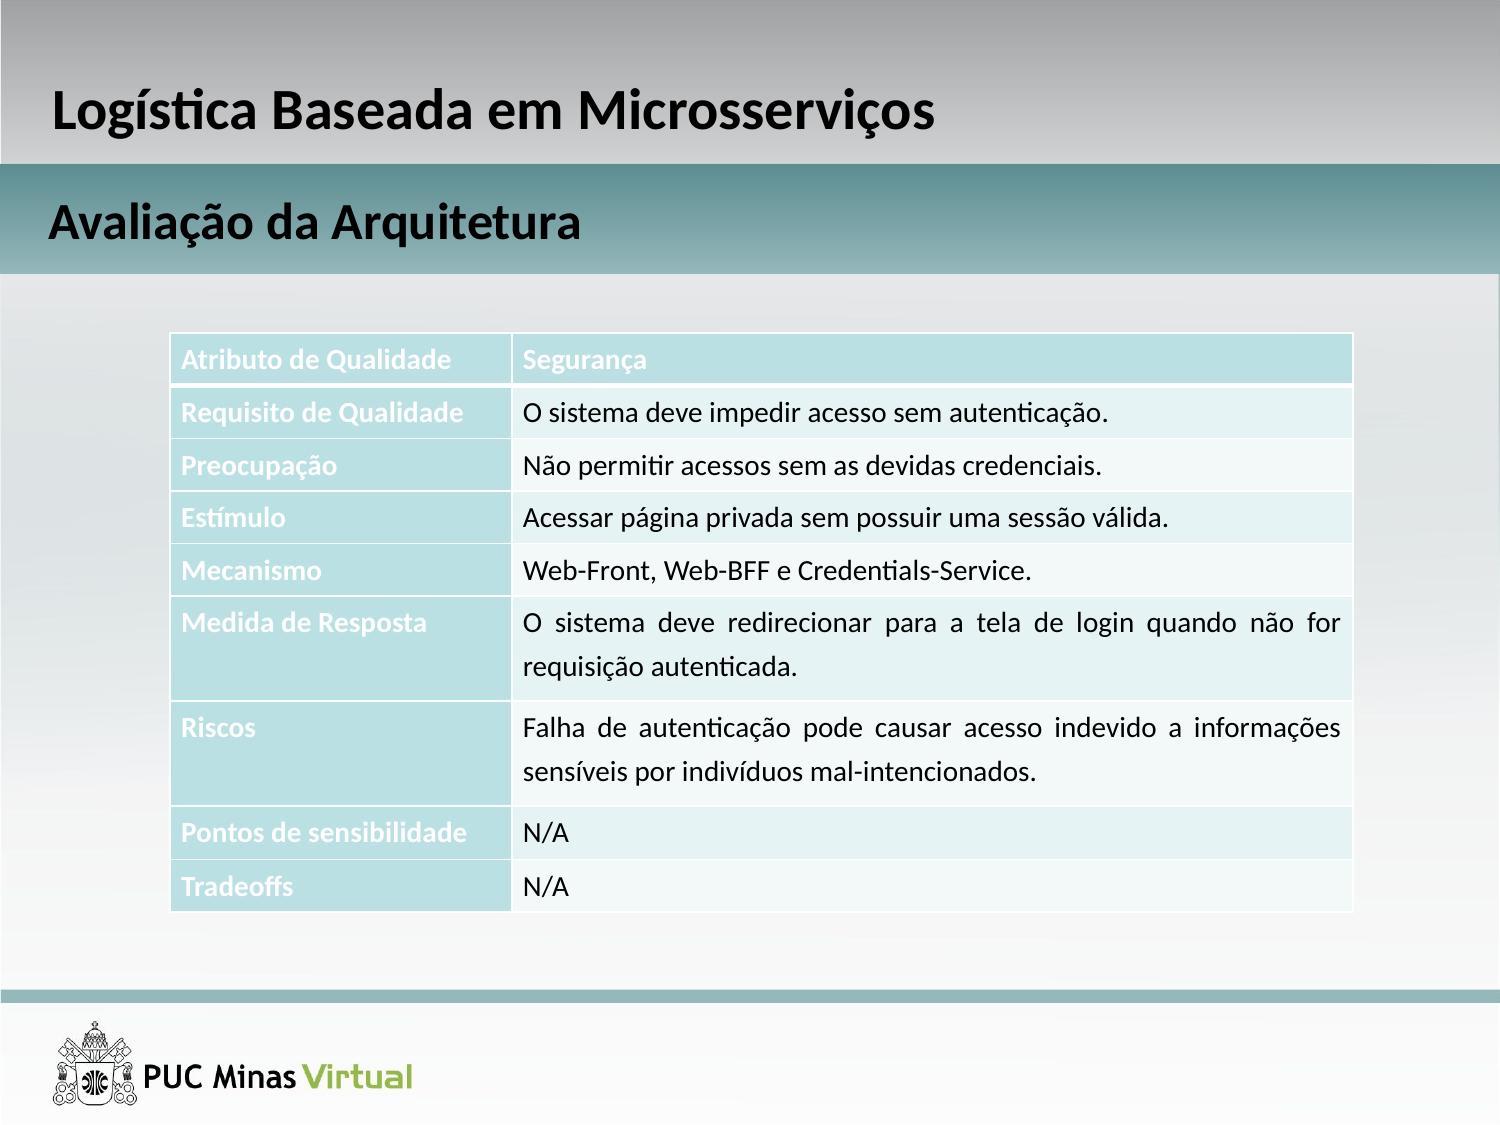

Logística Baseada em Microsserviços

Avaliação da Arquitetura

| Atributo de Qualidade | Segurança |
| --- | --- |
| Requisito de Qualidade | O sistema deve impedir acesso sem autenticação. |
| Preocupação | Não permitir acessos sem as devidas credenciais. |
| Estímulo | Acessar página privada sem possuir uma sessão válida. |
| Mecanismo | Web-Front, Web-BFF e Credentials-Service. |
| Medida de Resposta | O sistema deve redirecionar para a tela de login quando não for requisição autenticada. |
| Riscos | Falha de autenticação pode causar acesso indevido a informações sensíveis por indivíduos mal-intencionados. |
| Pontos de sensibilidade | N/A |
| Tradeoffs | N/A |